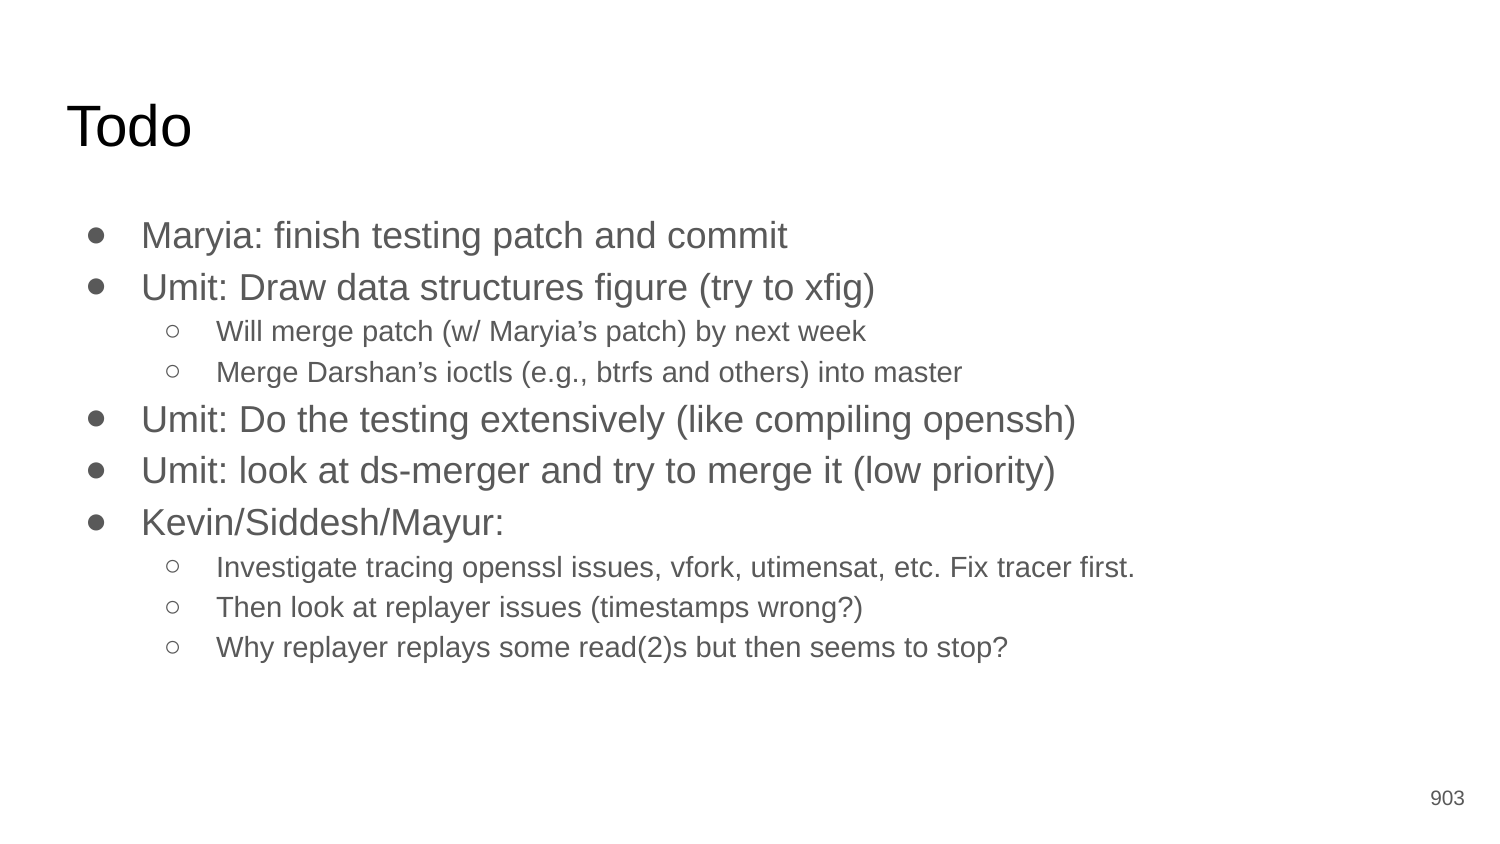

# Todo
Maryia: finish testing patch and commit
Umit: Draw data structures figure (try to xfig)
Will merge patch (w/ Maryia’s patch) by next week
Merge Darshan’s ioctls (e.g., btrfs and others) into master
Umit: Do the testing extensively (like compiling openssh)
Umit: look at ds-merger and try to merge it (low priority)
Kevin/Siddesh/Mayur:
Investigate tracing openssl issues, vfork, utimensat, etc. Fix tracer first.
Then look at replayer issues (timestamps wrong?)
Why replayer replays some read(2)s but then seems to stop?
903